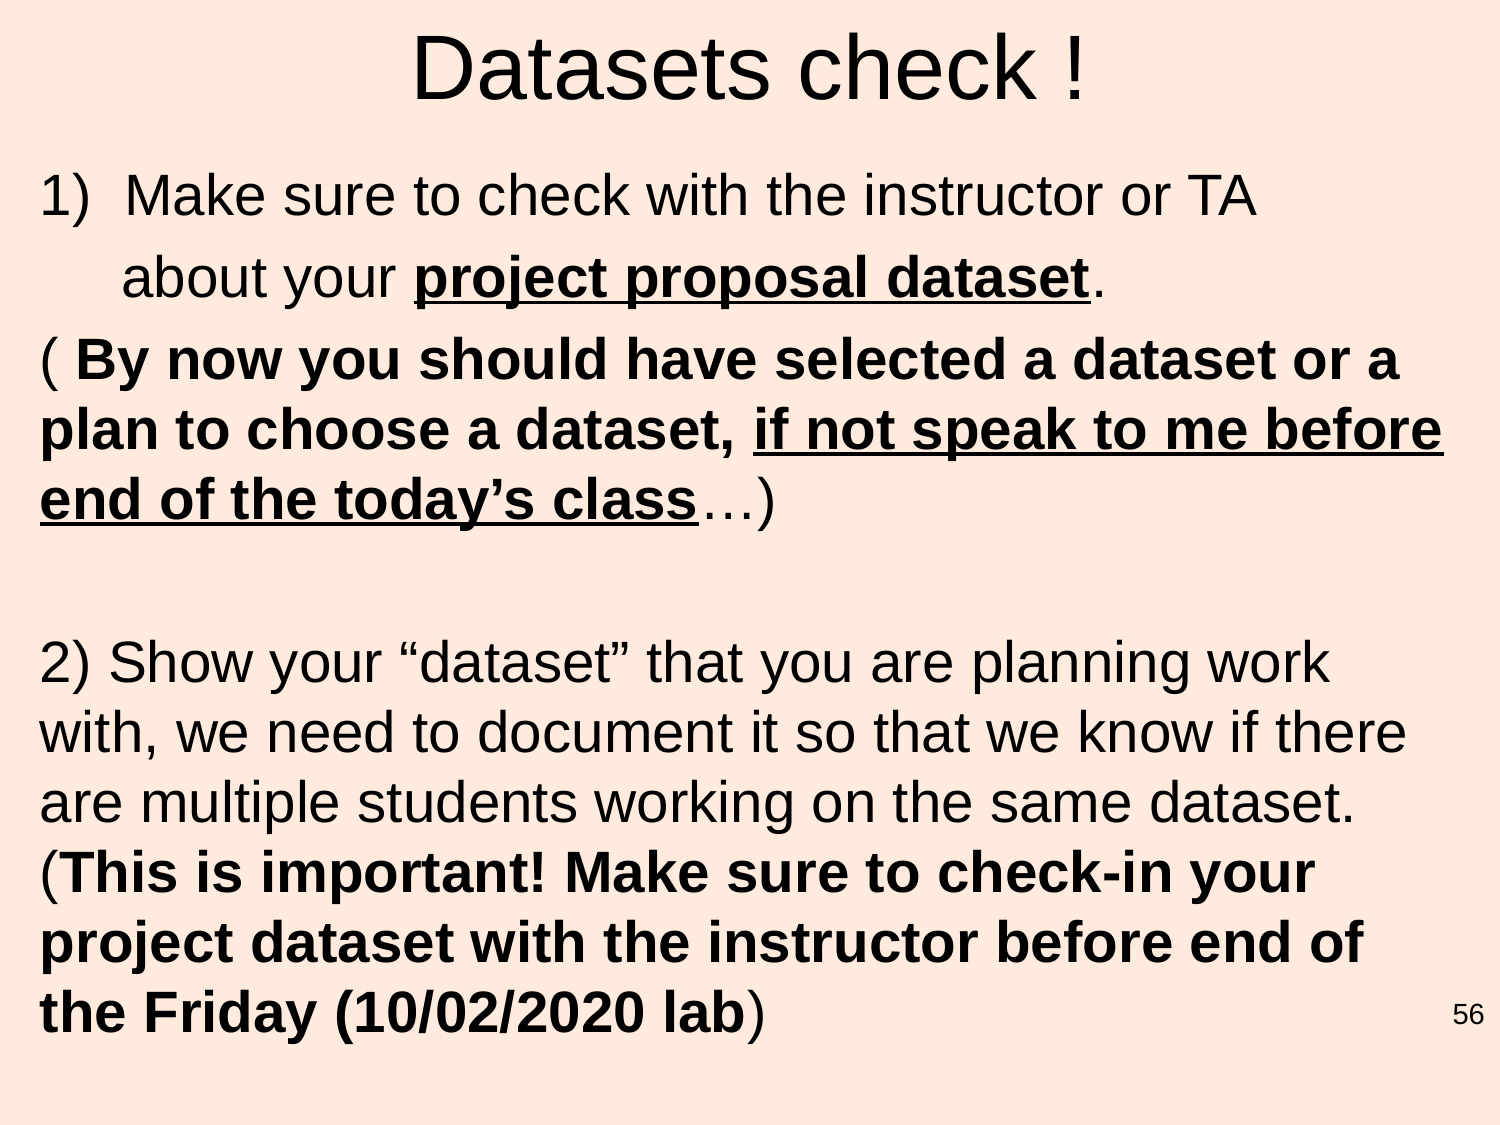

# Datasets check !
Make sure to check with the instructor or TA
     about your project proposal dataset.
( By now you should have selected a dataset or a plan to choose a dataset, if not speak to me before end of the today’s class…)

2) Show your “dataset” that you are planning work with, we need to document it so that we know if there are multiple students working on the same dataset. (This is important! Make sure to check-in your project dataset with the instructor before end of the Friday (10/02/2020 lab)
56